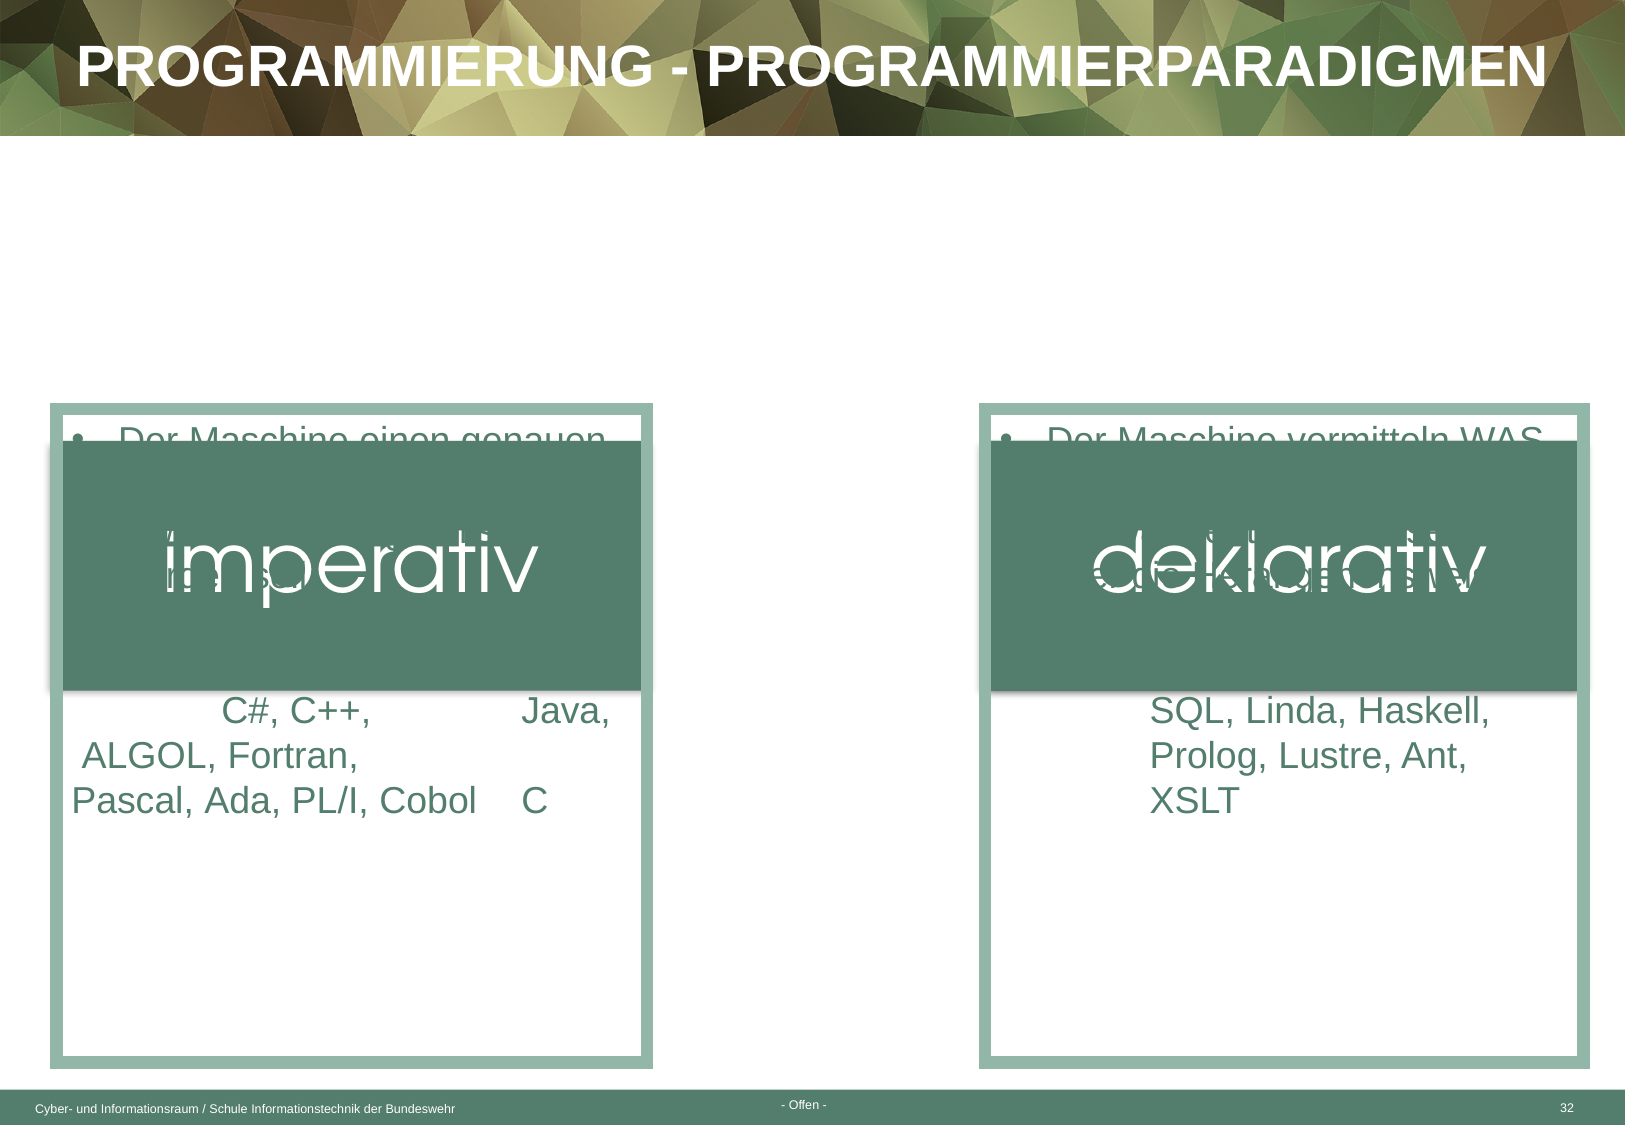

Programmierung - programmierparadigmen
Der Maschine einen genauen Ablauf vermitteln mit dem ein gewünschtes Ergebnis erzielt werden soll

Beispiele:
	C#, C++, 	Java,  ALGOL, Fortran, 	Pascal, Ada, PL/I, Cobol 	C

Der Maschine vermitteln WAS man möchte. Die zugehöriger Software entscheidet selbst über die Herangehensweise

Beispiele:
	SQL, Linda, Haskell, 	Prolog, Lustre, Ant, 	XSLT

deklarativ

imperativ
32